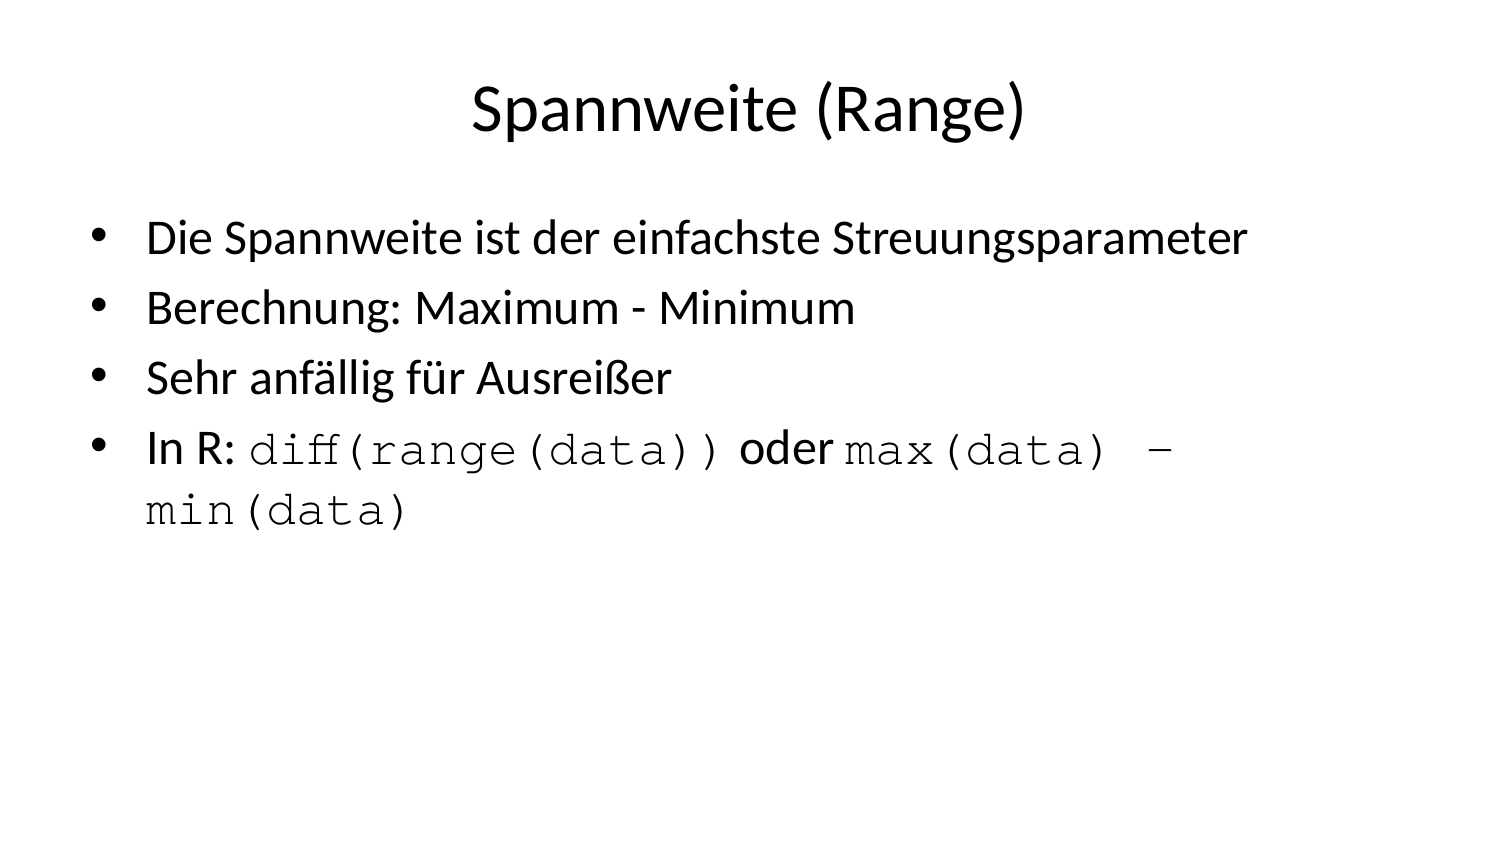

# Spannweite (Range)
Die Spannweite ist der einfachste Streuungsparameter
Berechnung: Maximum - Minimum
Sehr anfällig für Ausreißer
In R: diff(range(data)) oder max(data) - min(data)